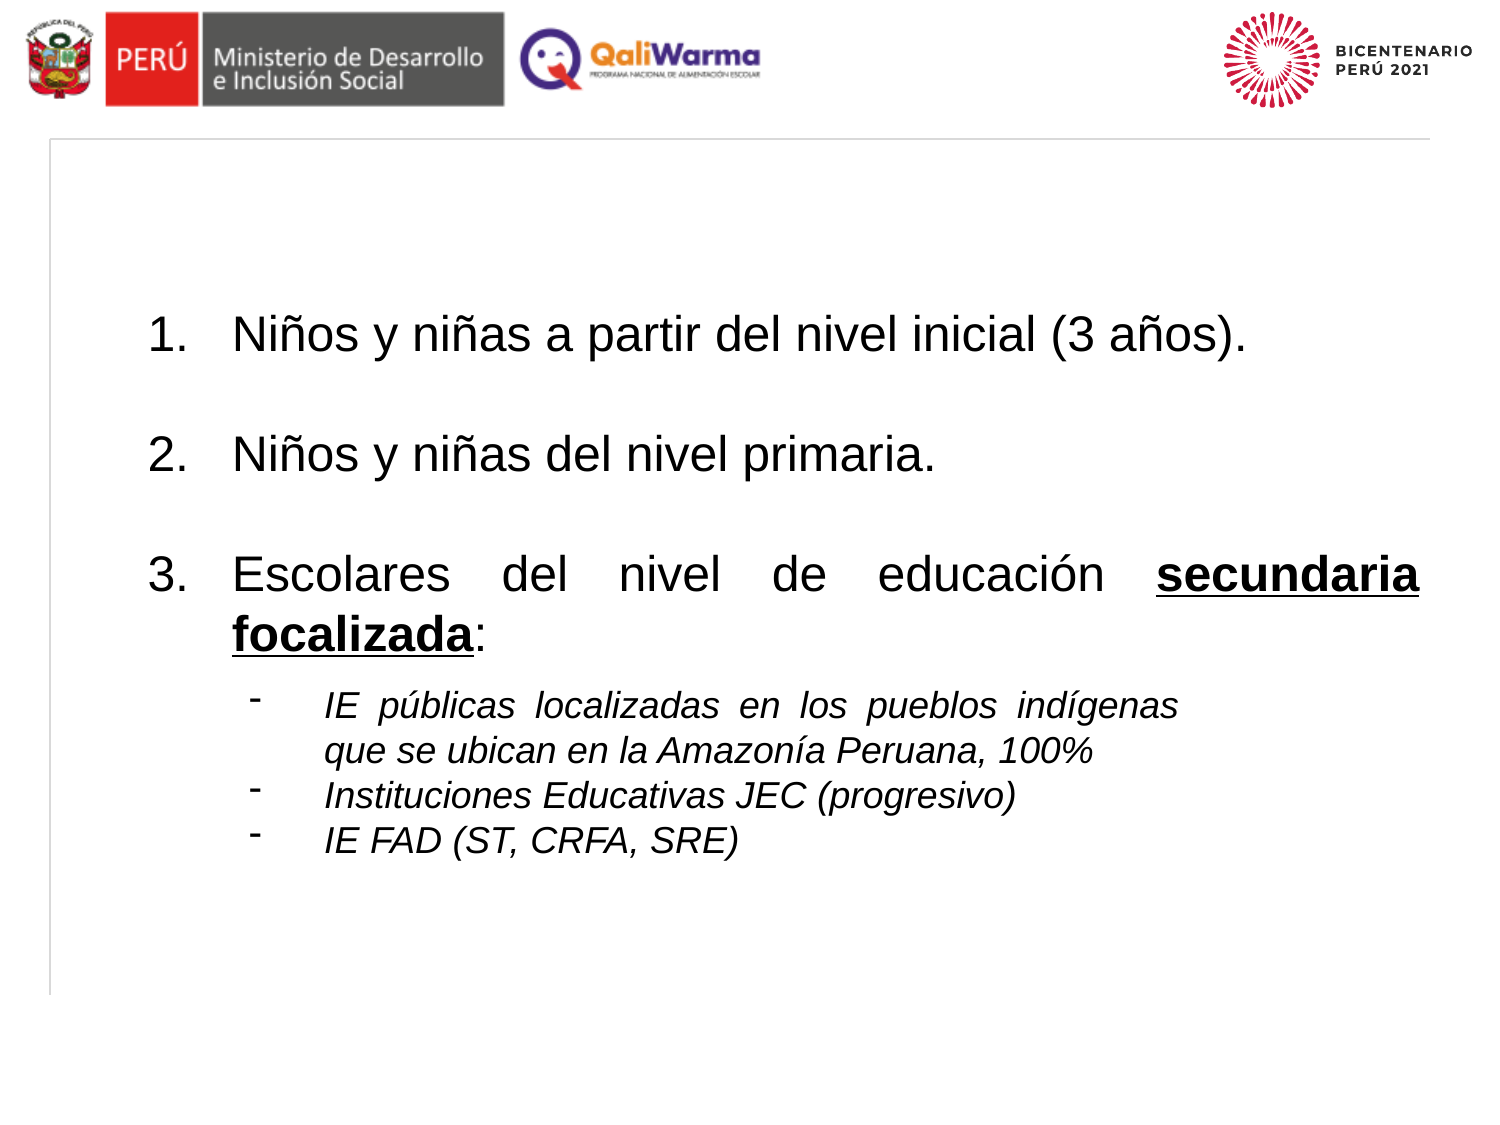

Niños y niñas a partir del nivel inicial (3 años).

Niños y niñas del nivel primaria.

Escolares del nivel de educación secundaria focalizada:

IE públicas localizadas en los pueblos indígenas que se ubican en la Amazonía Peruana, 100%
Instituciones Educativas JEC (progresivo)
IE FAD (ST, CRFA, SRE)